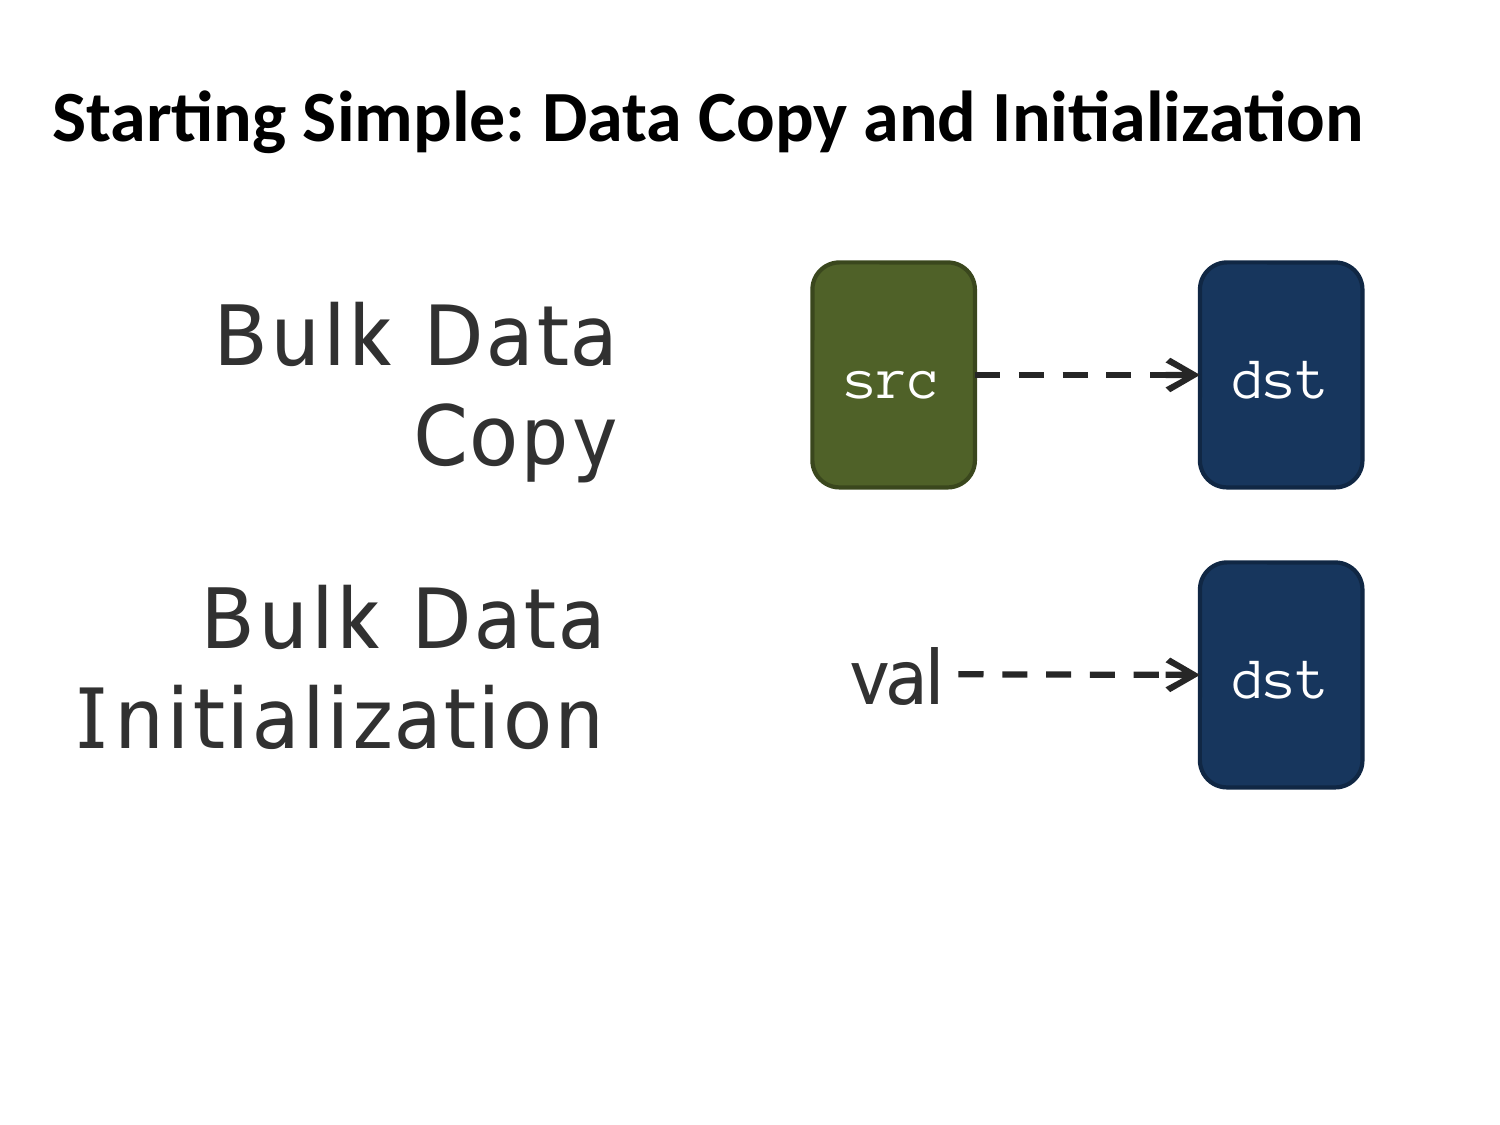

# Starting Simple: Data Copy and Initialization
src
dst
Bulk Data Copy
Bulk Data Initialization
dst
val